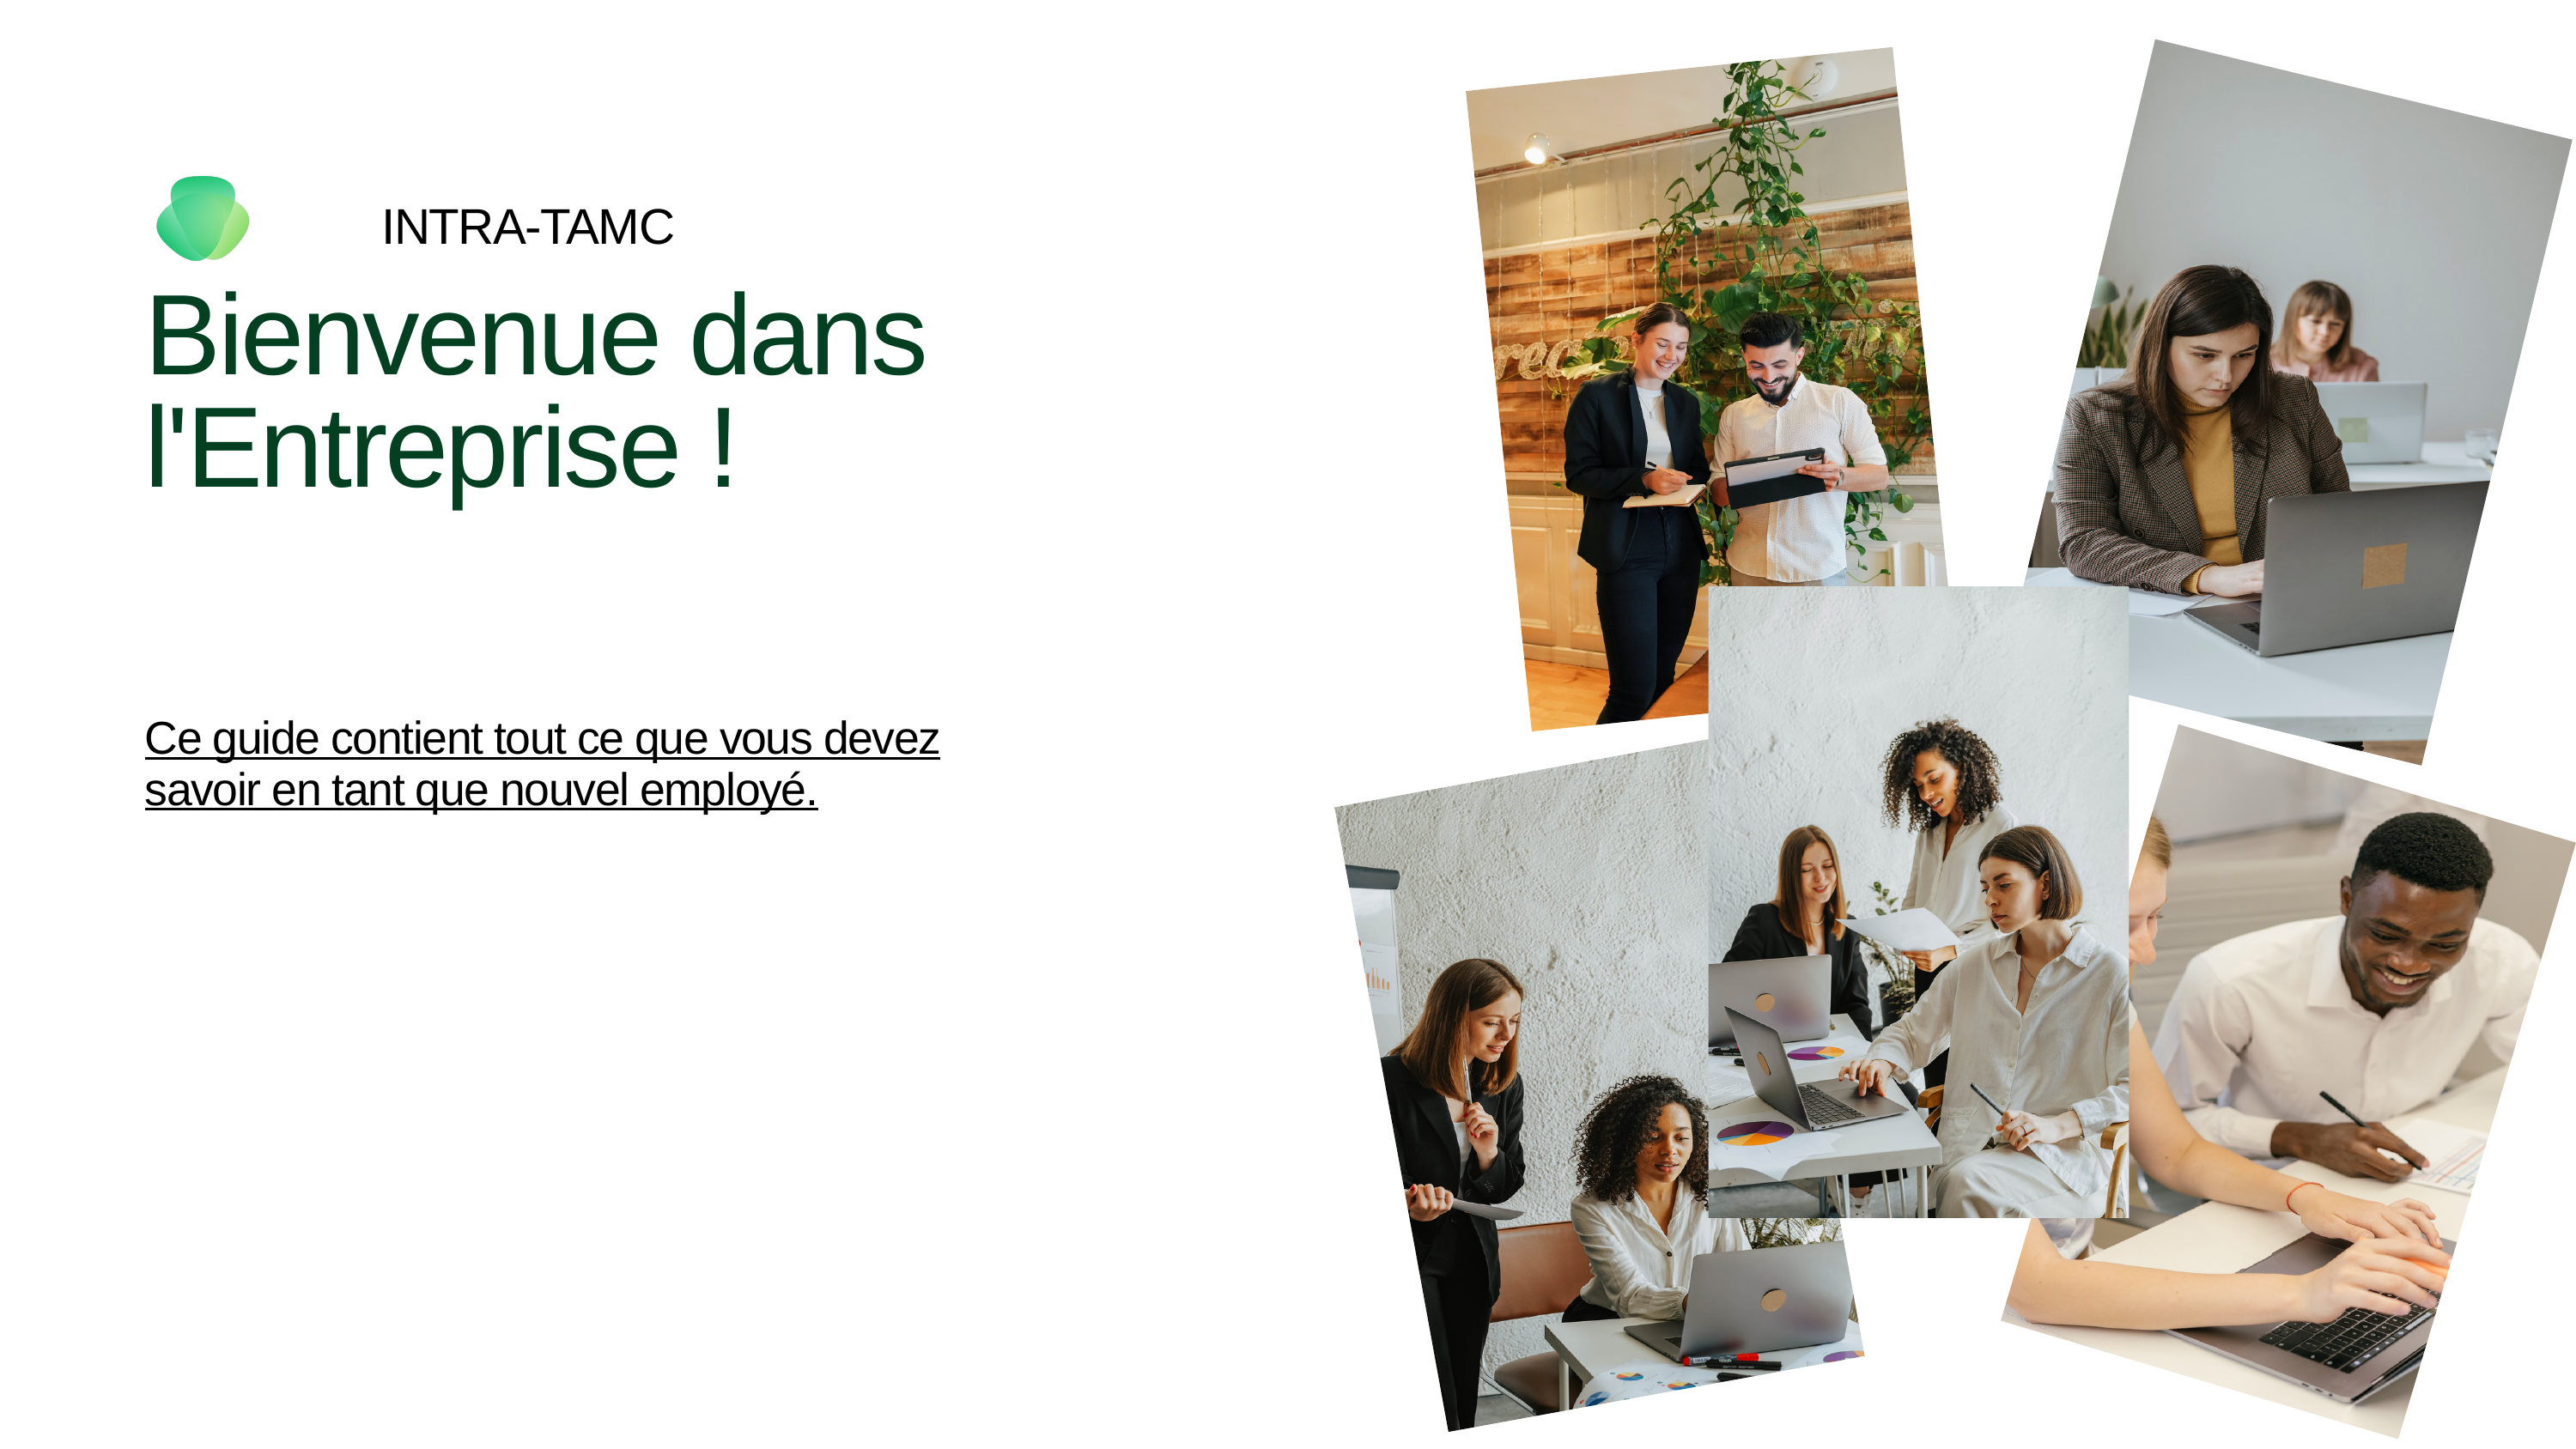

INTRA-TAMC
Bienvenue dans l'Entreprise !

Ce guide contient tout ce que vous devez savoir en tant que nouvel employé.